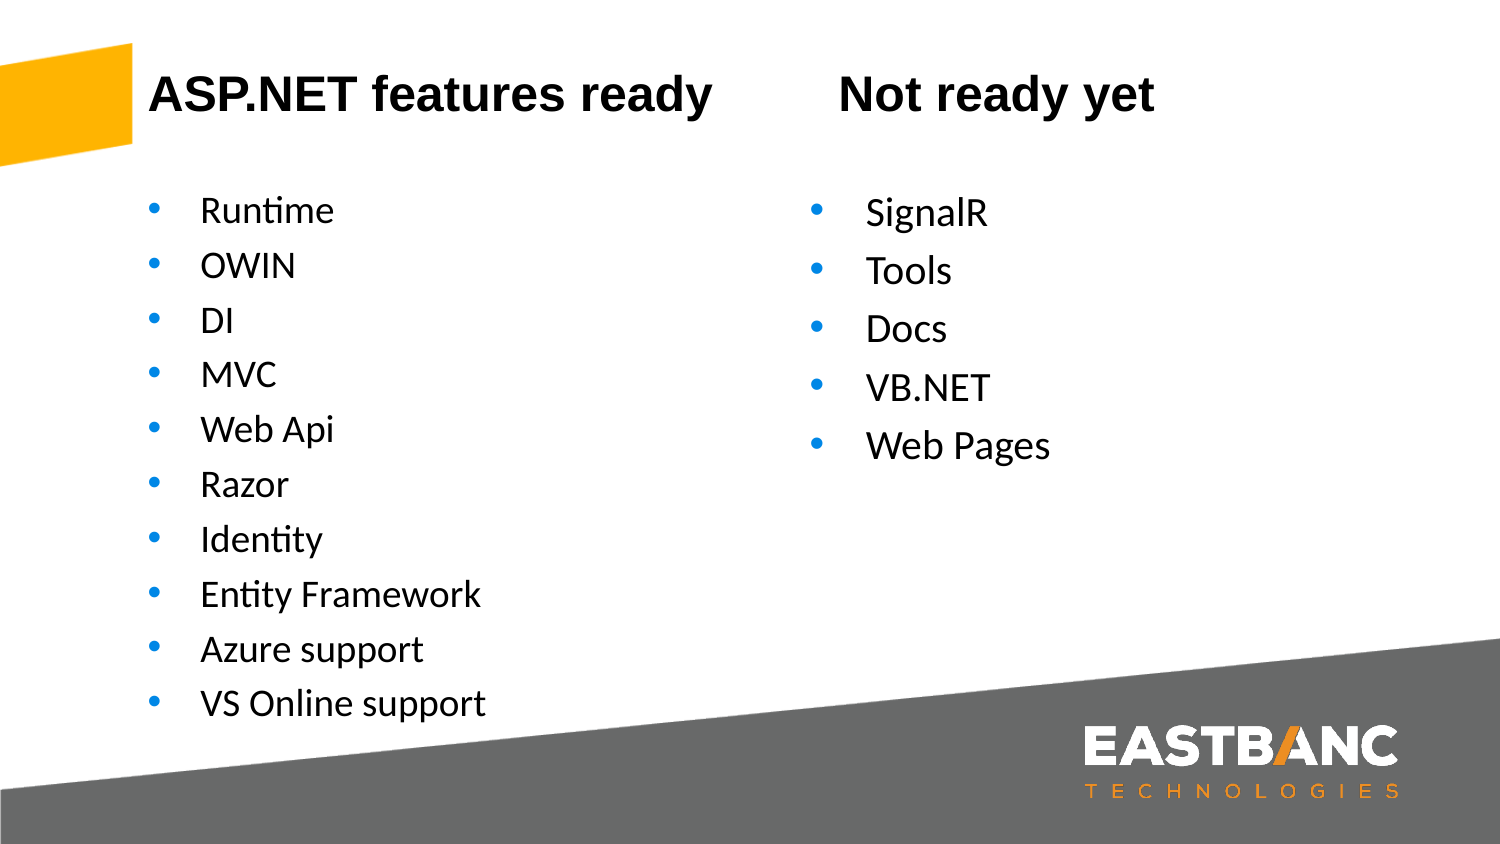

# ASP.NET features ready         Not ready yet
Runtime
OWIN
DI
MVC
Web Api
Razor
Identity
Entity Framework
Azure support
VS Online support
SignalR
Tools
Docs
VB.NET
Web Pages